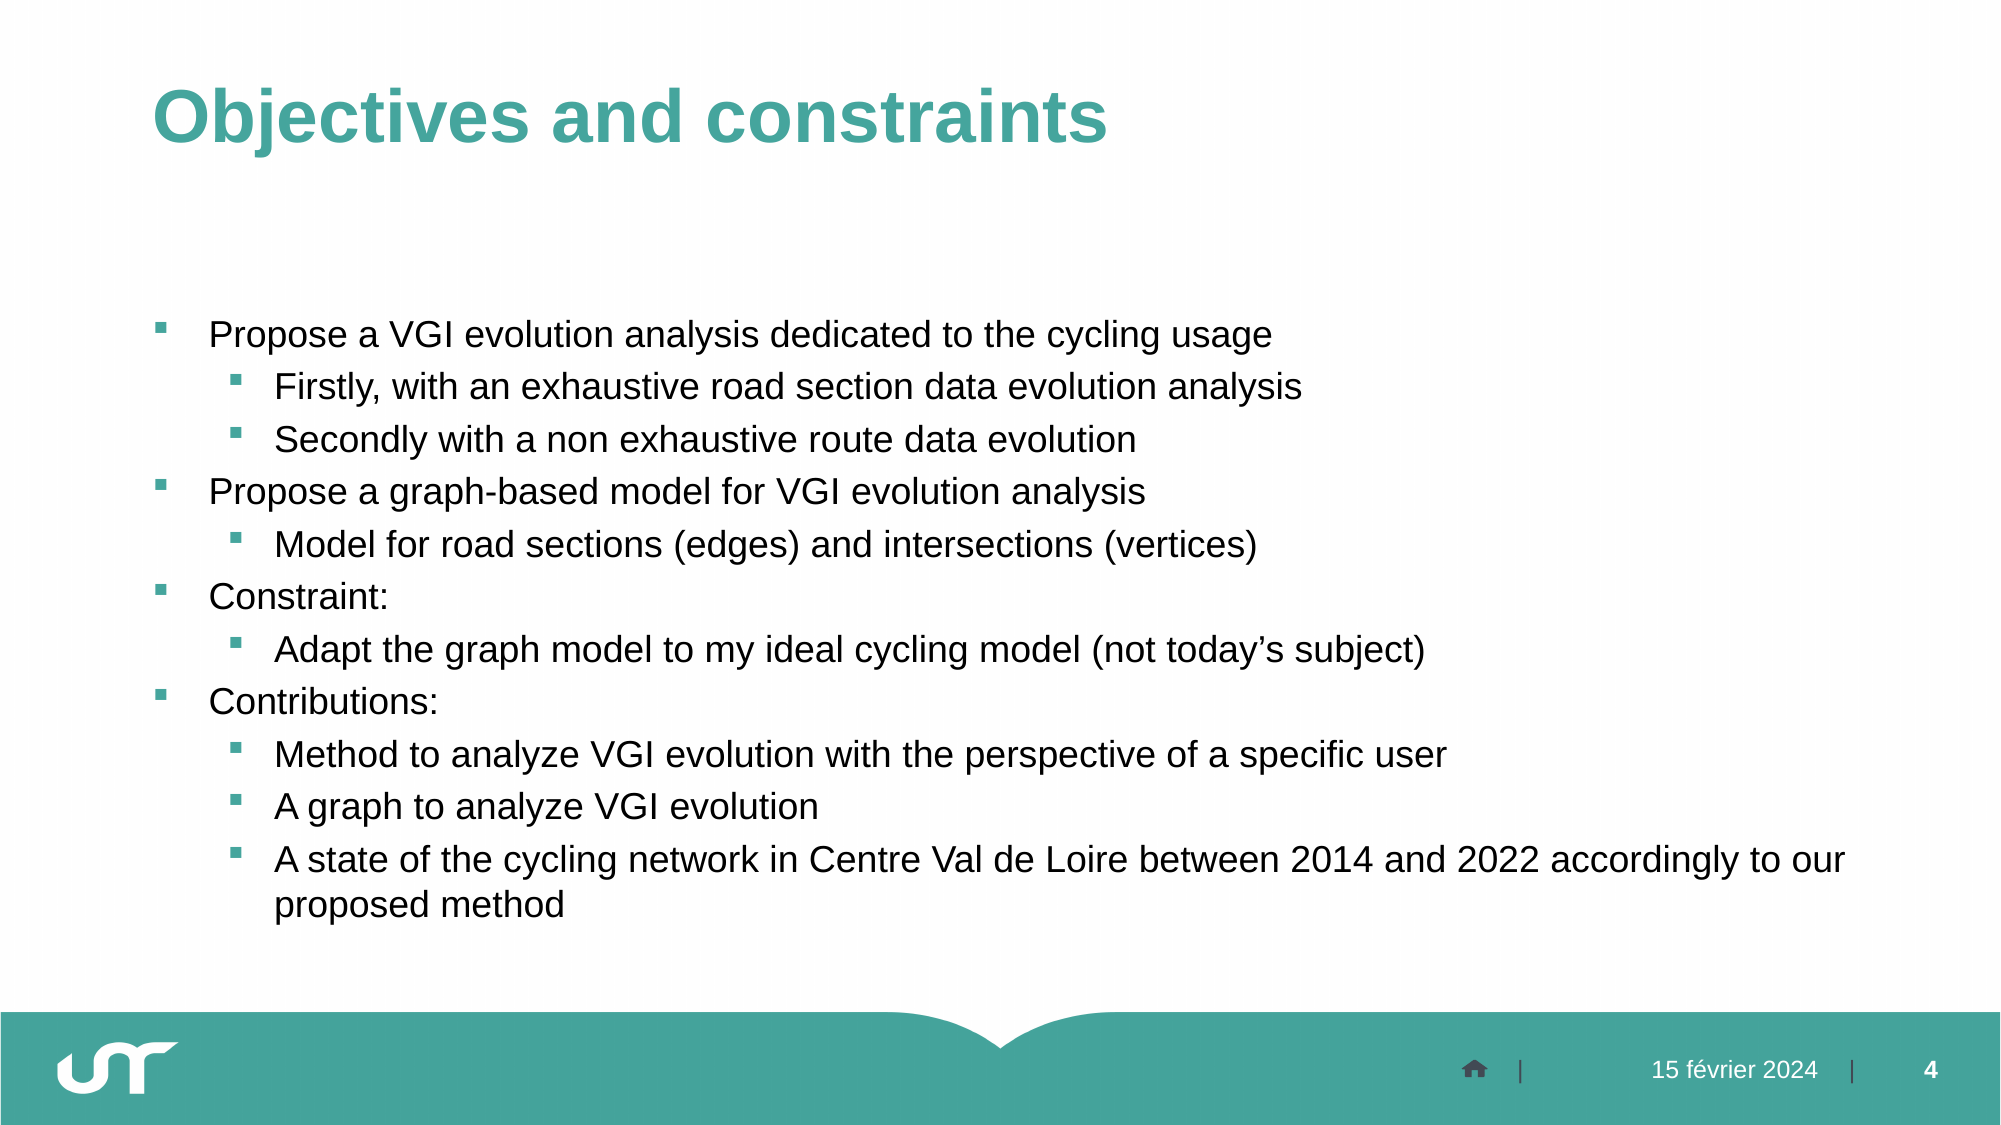

# Objectives and constraints
Propose a VGI evolution analysis dedicated to the cycling usage
Firstly, with an exhaustive road section data evolution analysis
Secondly with a non exhaustive route data evolution
Propose a graph-based model for VGI evolution analysis
Model for road sections (edges) and intersections (vertices)
Constraint:
Adapt the graph model to my ideal cycling model (not today’s subject)
Contributions:
Method to analyze VGI evolution with the perspective of a specific user
A graph to analyze VGI evolution
A state of the cycling network in Centre Val de Loire between 2014 and 2022 accordingly to our proposed method